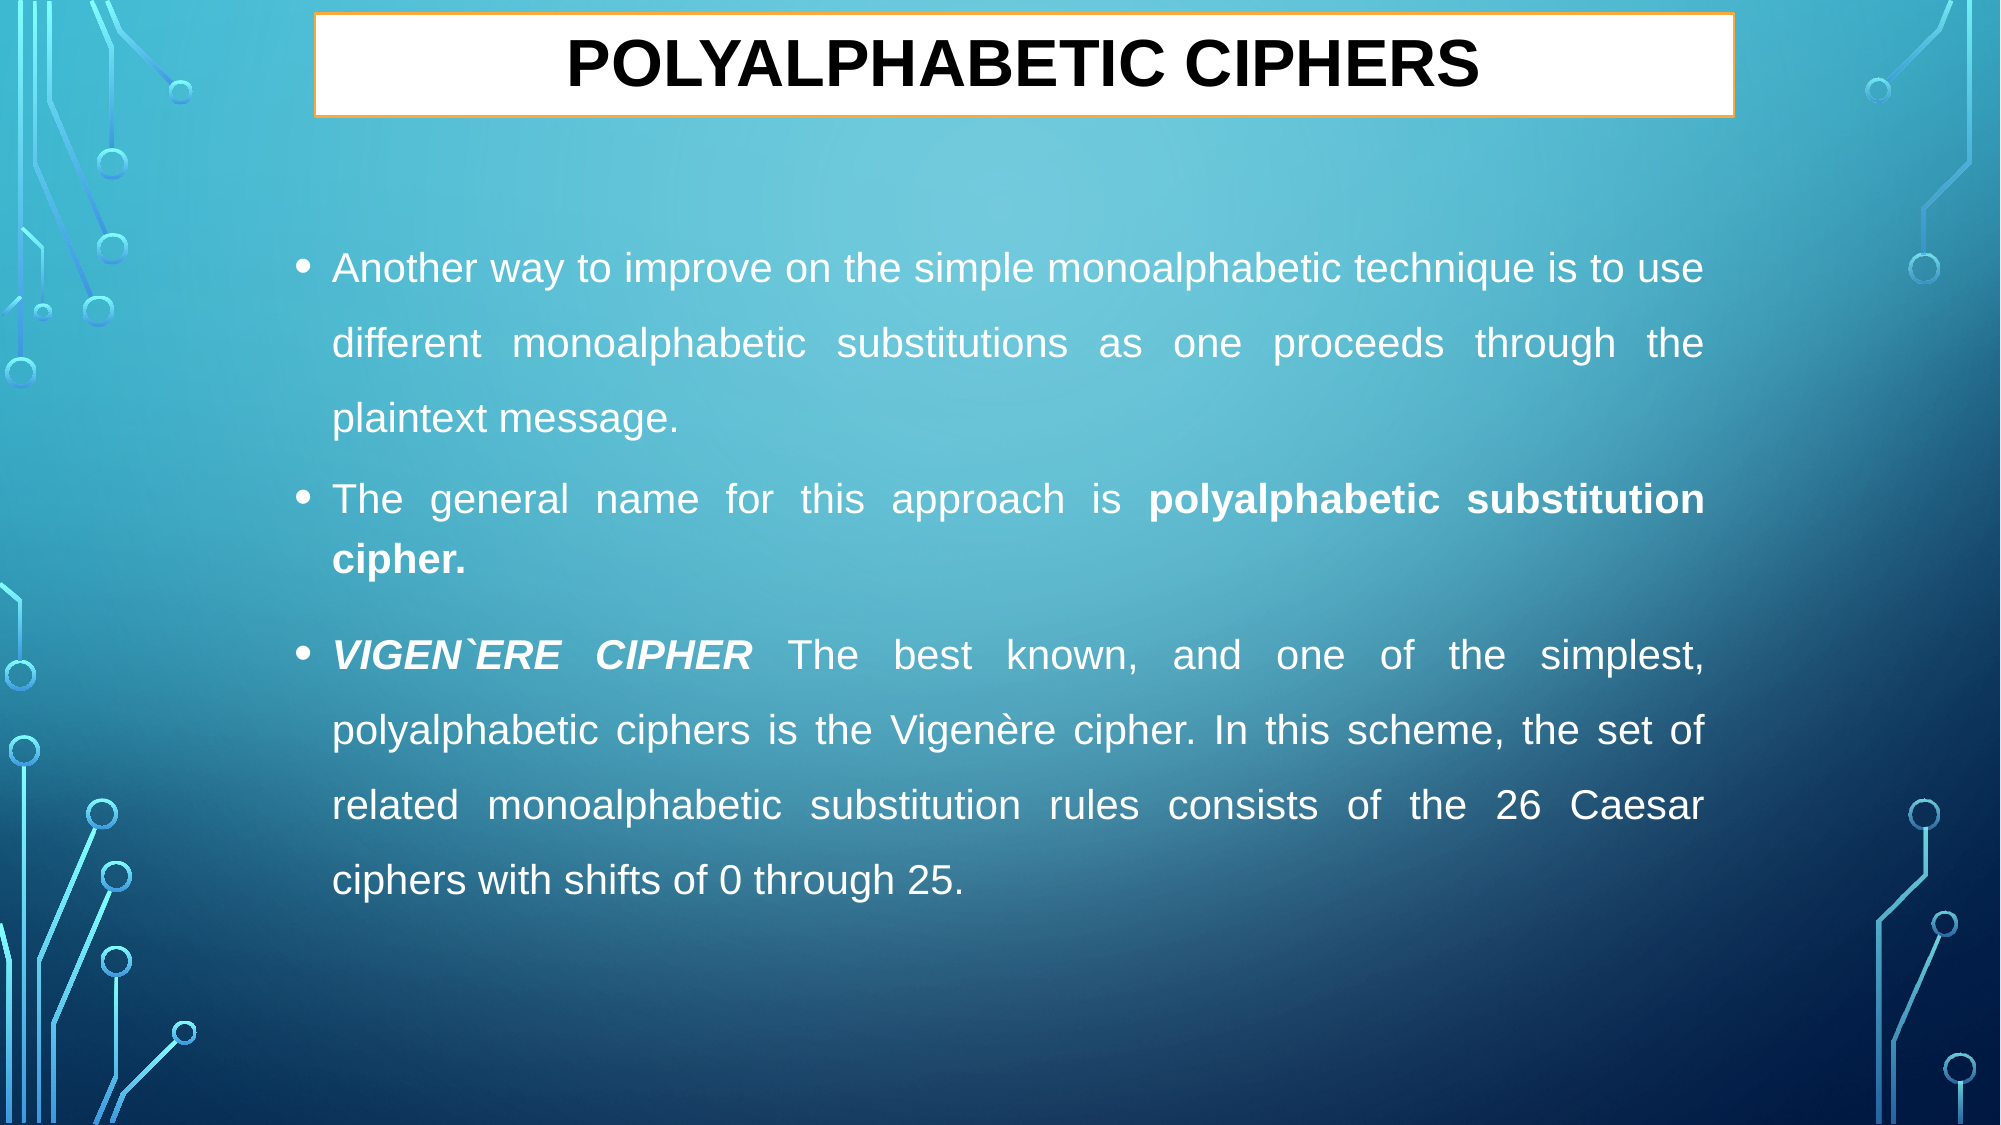

# Polyalphabetic Ciphers
Another way to improve on the simple monoalphabetic technique is to use different monoalphabetic substitutions as one proceeds through the plaintext message.
The general name for this approach is polyalphabetic substitution cipher.
VIGEN`ERE CIPHER The best known, and one of the simplest, polyalphabetic ciphers is the Vigenère cipher. In this scheme, the set of related monoalphabetic substitution rules consists of the 26 Caesar ciphers with shifts of 0 through 25.